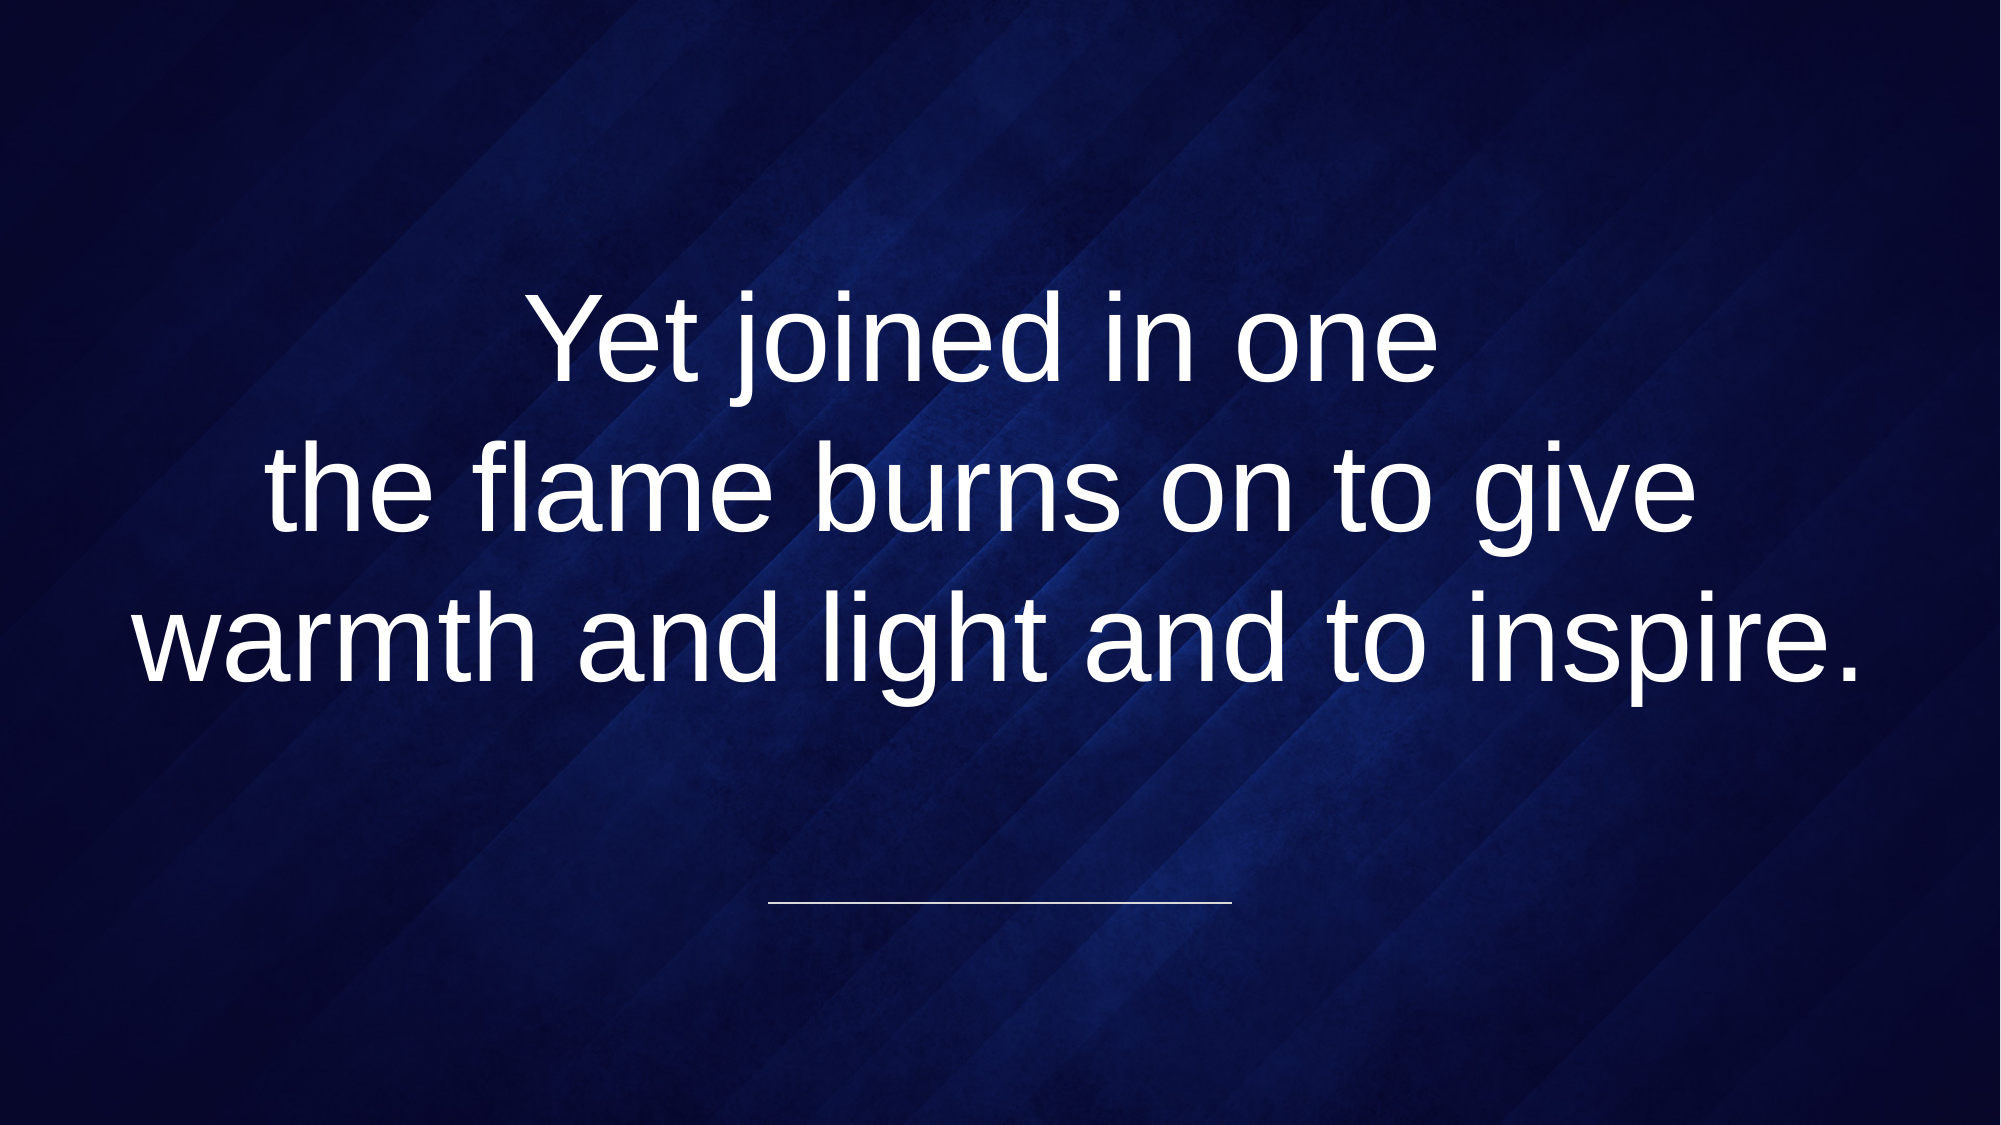

# Yet joined in one the flame burns on to give warmth and light and to inspire.